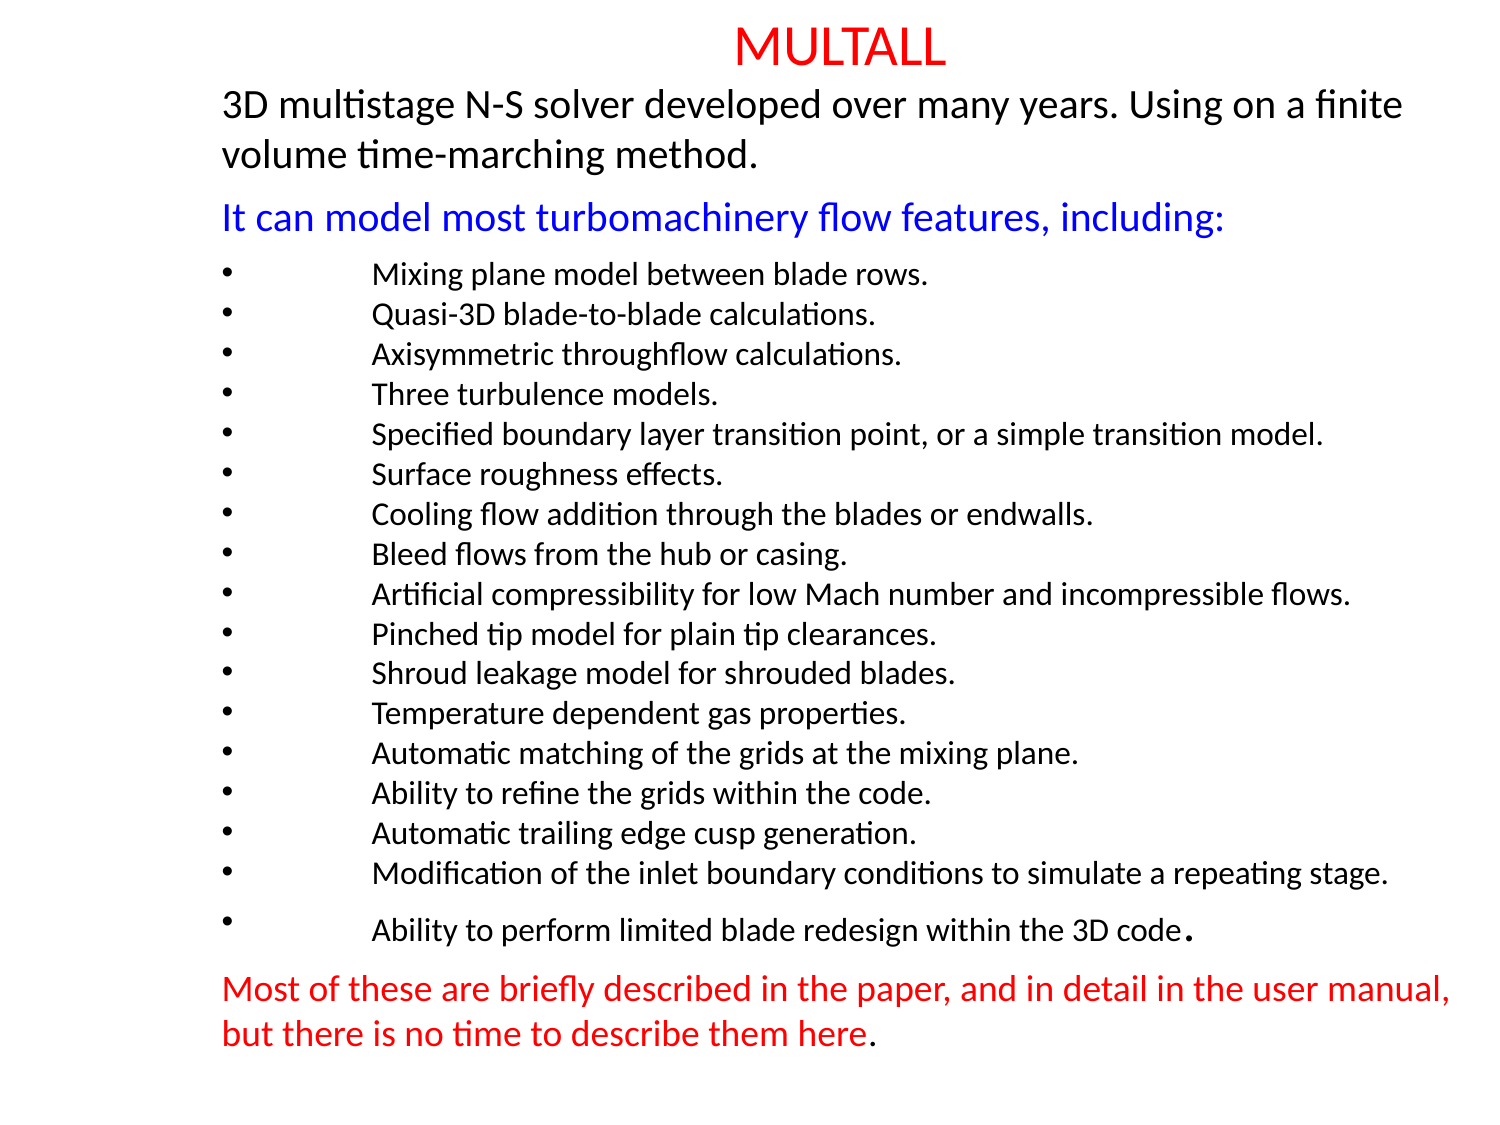

MULTALL
3D multistage N-S solver developed over many years. Using on a finite volume time-marching method.
It can model most turbomachinery flow features, including:
 	Mixing plane model between blade rows.
 	Quasi-3D blade-to-blade calculations.
 	Axisymmetric throughflow calculations.
 	Three turbulence models.
 	Specified boundary layer transition point, or a simple transition model.
 	Surface roughness effects.
 	Cooling flow addition through the blades or endwalls.
 	Bleed flows from the hub or casing.
 	Artificial compressibility for low Mach number and incompressible flows.
 	Pinched tip model for plain tip clearances.
 	Shroud leakage model for shrouded blades.
	Temperature dependent gas properties.
 	Automatic matching of the grids at the mixing plane.
	Ability to refine the grids within the code.
 	Automatic trailing edge cusp generation.
 	Modification of the inlet boundary conditions to simulate a repeating stage.
 	Ability to perform limited blade redesign within the 3D code.
Most of these are briefly described in the paper, and in detail in the user manual, but there is no time to describe them here.